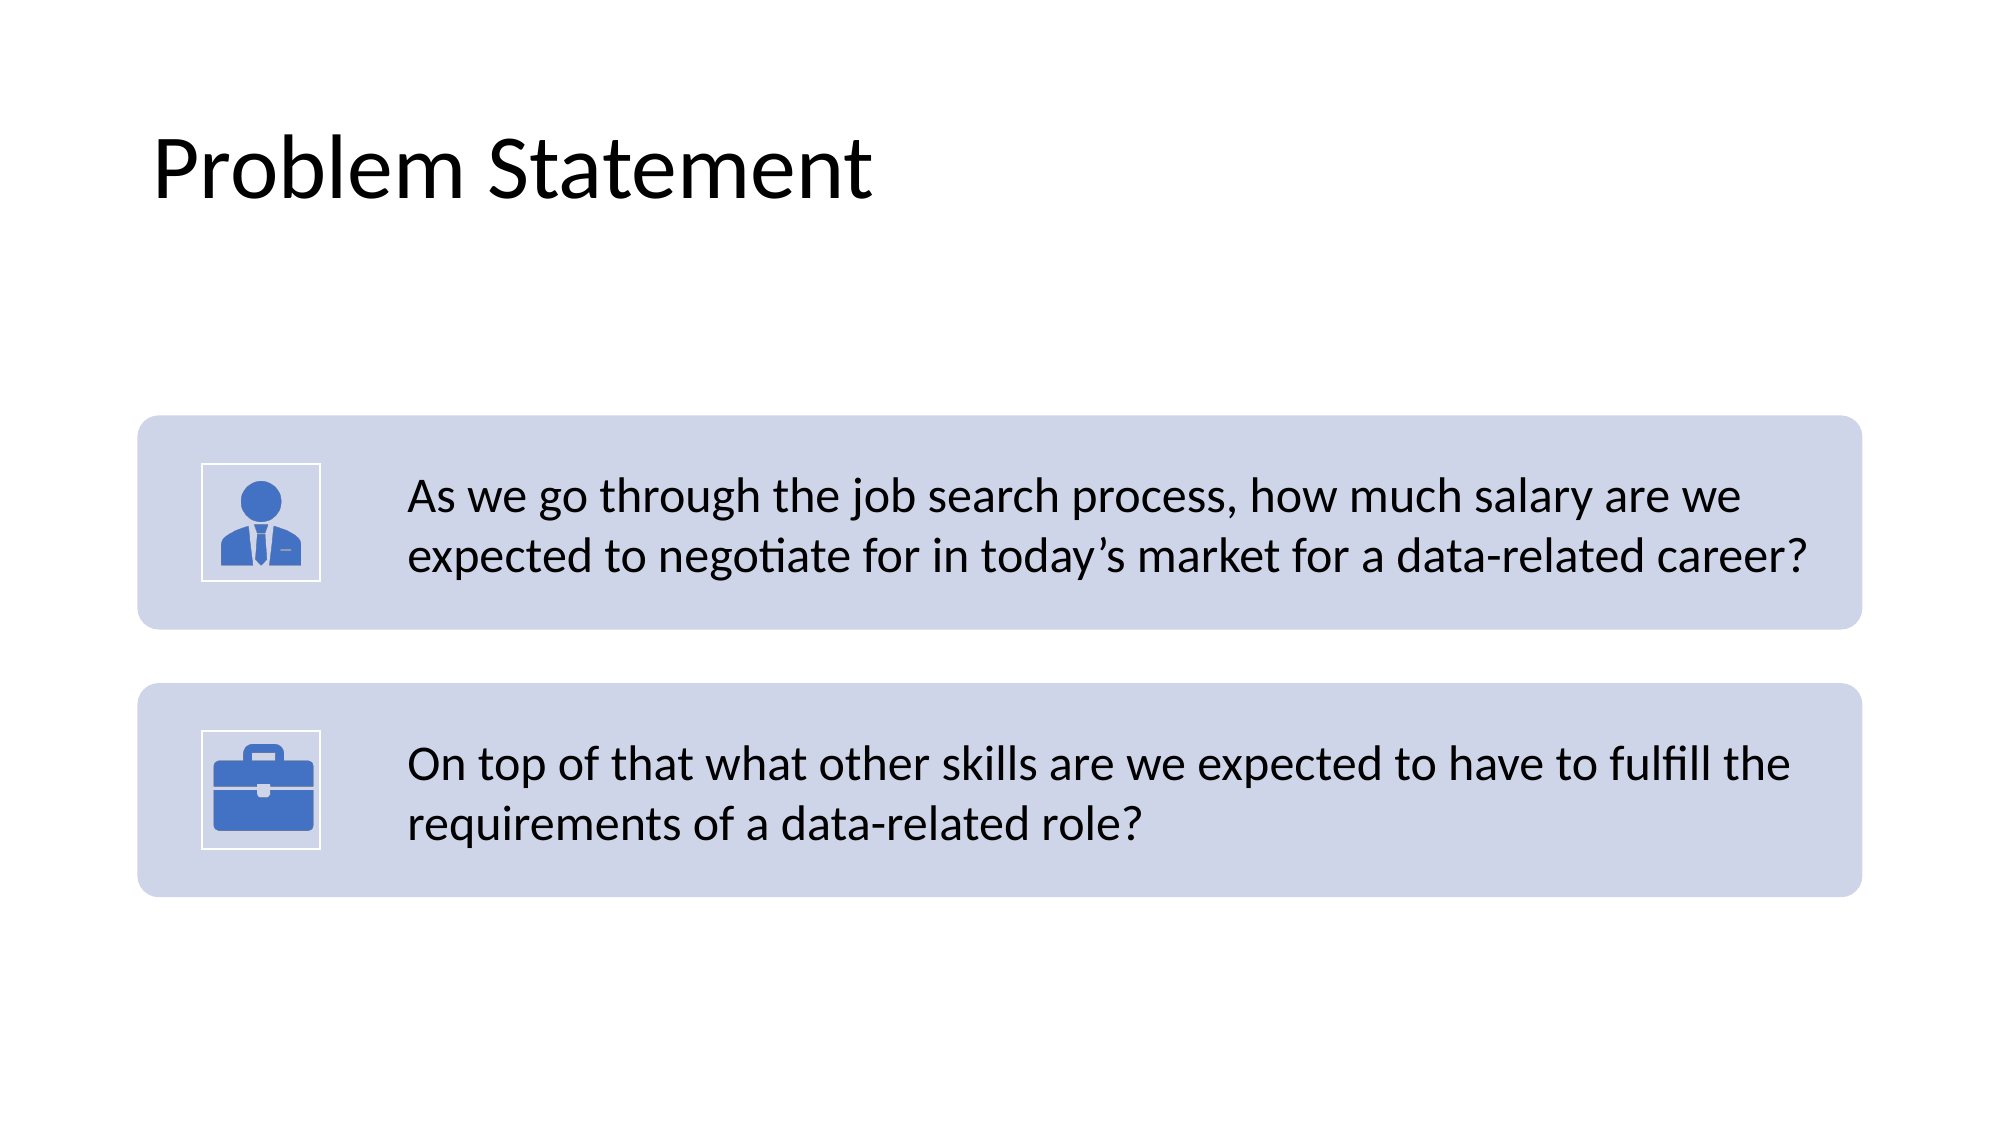

# Problem Statement
As we go through the job search process, how much salary are we expected to negotiate for in today’s market for a data-related career?
On top of that what other skills are we expected to have to fulfill the requirements of a data-related role?